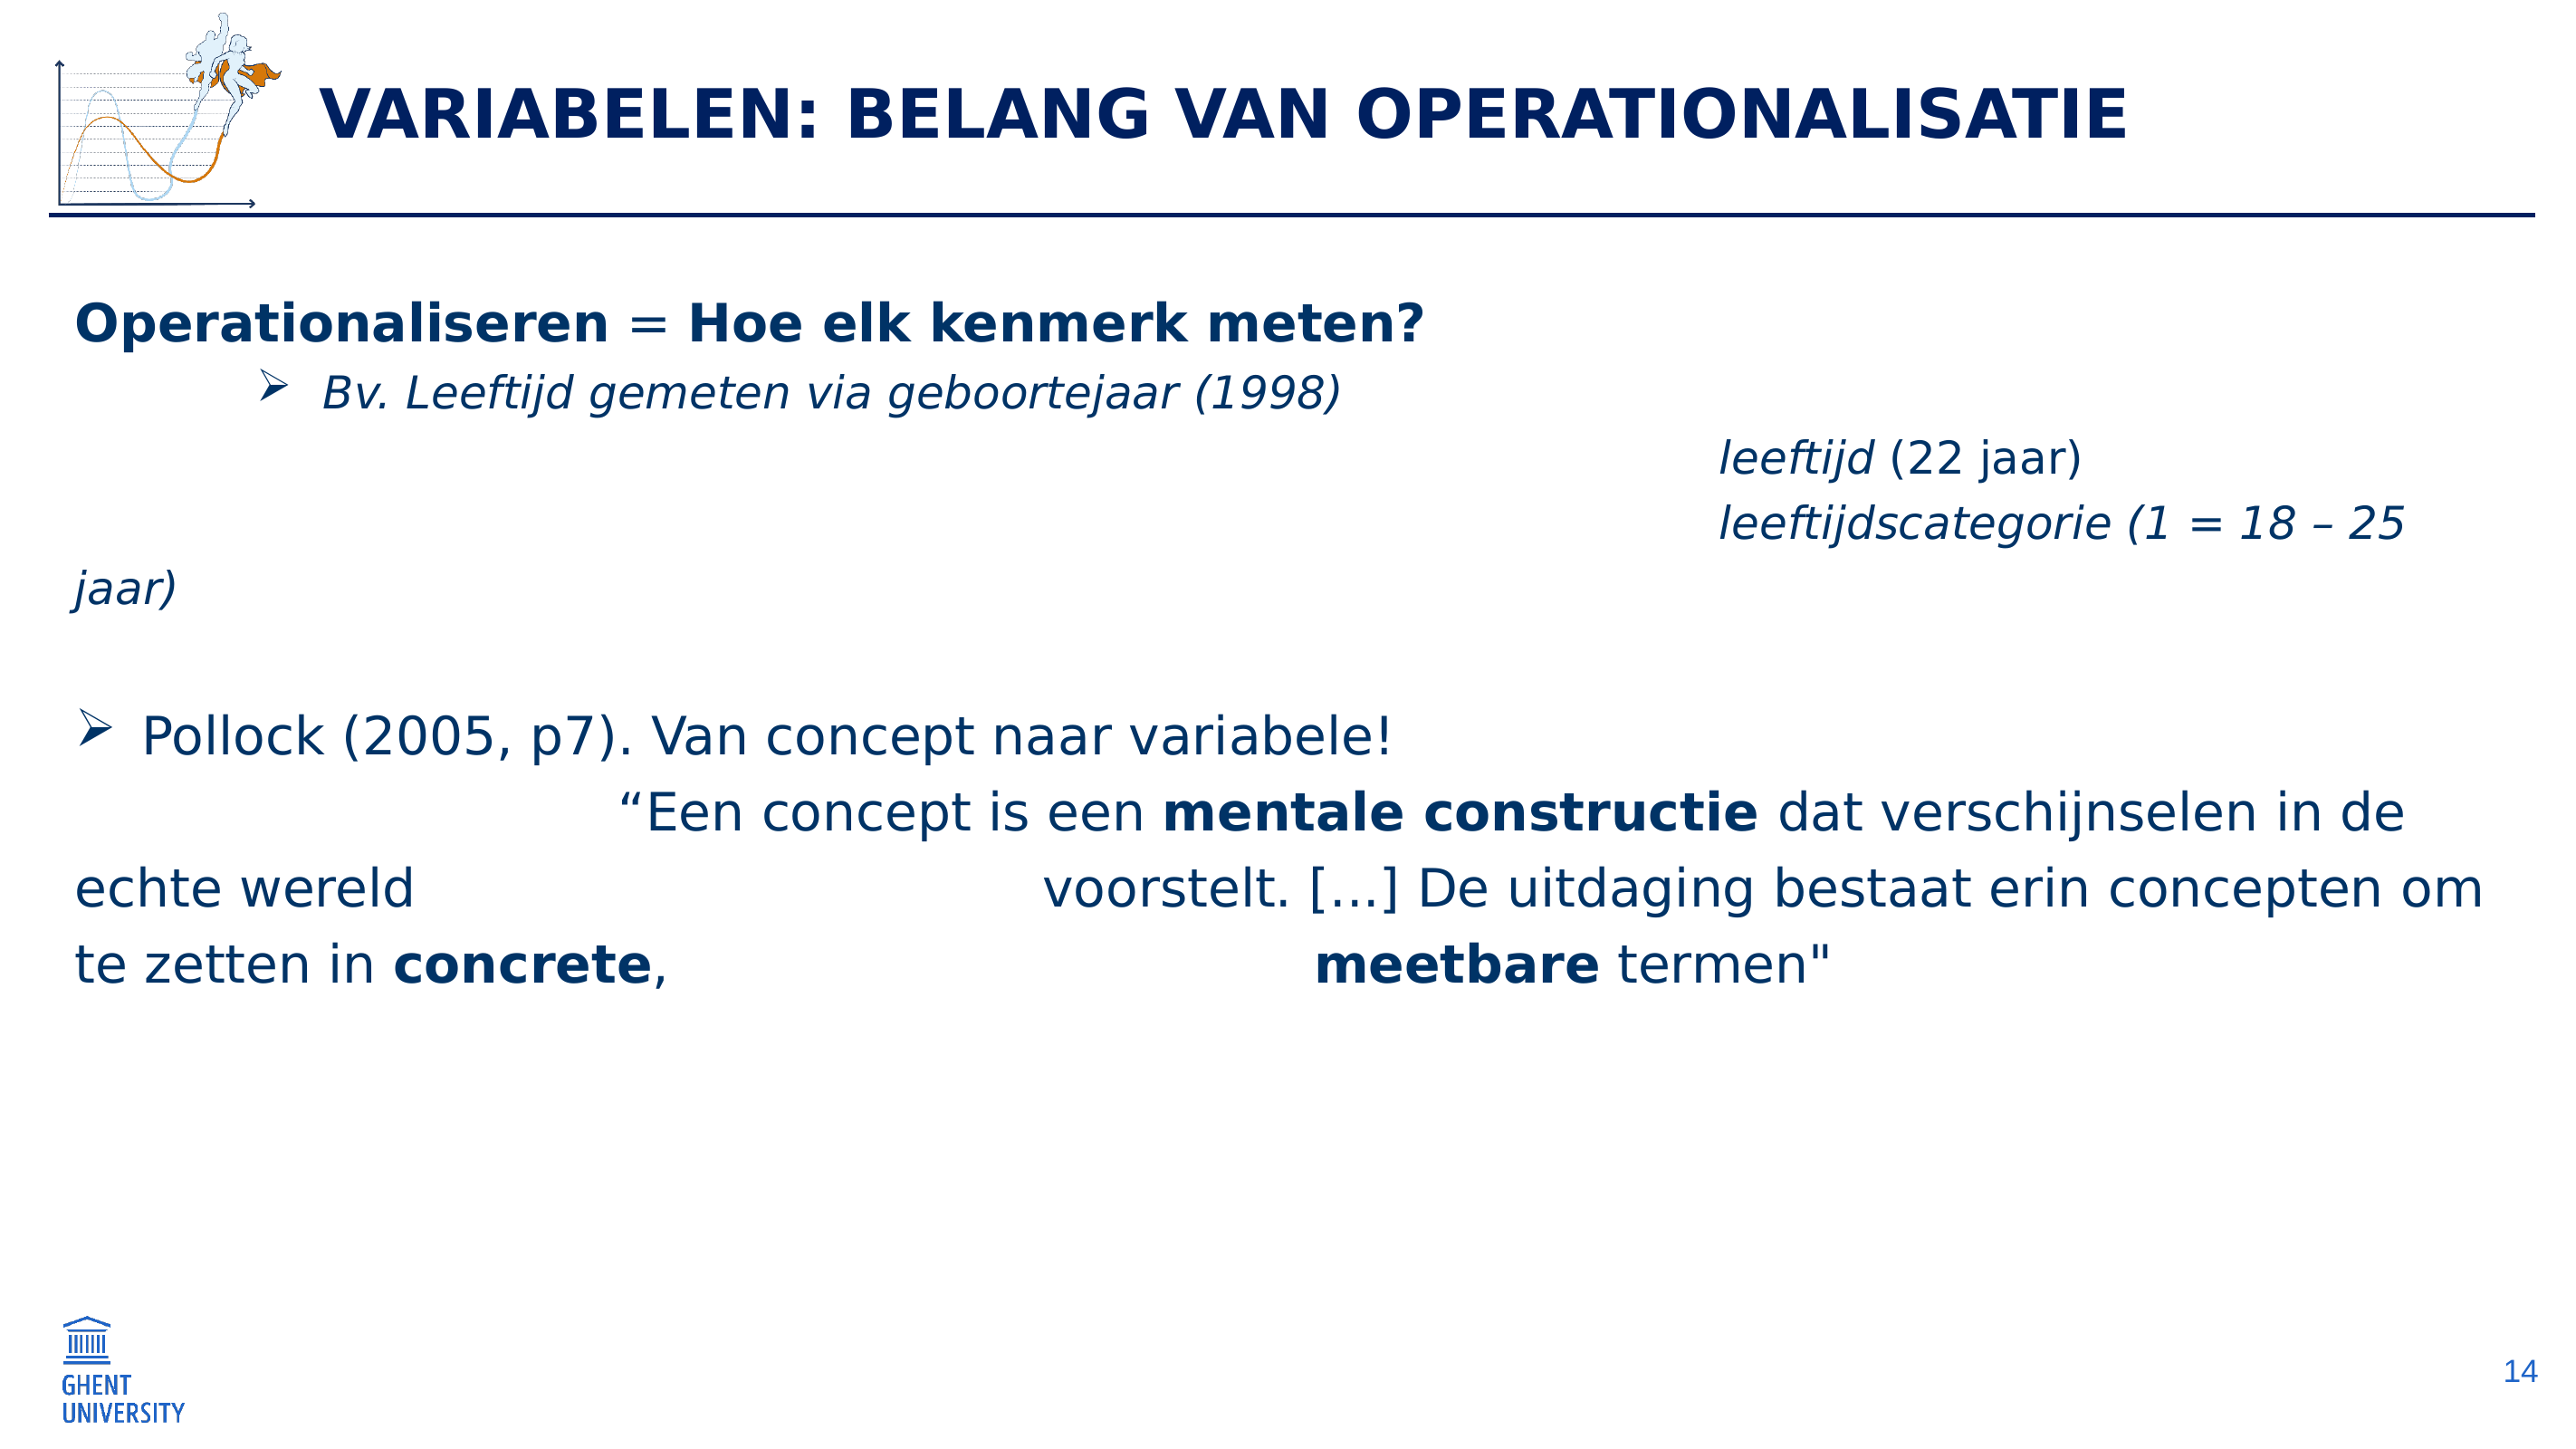

# Variabelen: belang van operationalisatie
Operationaliseren = Hoe elk kenmerk meten?
Bv. Leeftijd gemeten via geboortejaar (1998)
												 leeftijd (22 jaar)
												 leeftijdscategorie (1 = 18 – 25 jaar)
Pollock (2005, p7). Van concept naar variabele!
				“Een concept is een mentale constructie dat verschijnselen in de echte wereld 					 voorstelt. [...] De uitdaging bestaat erin concepten om te zetten in concrete,  					 meetbare termen"

14